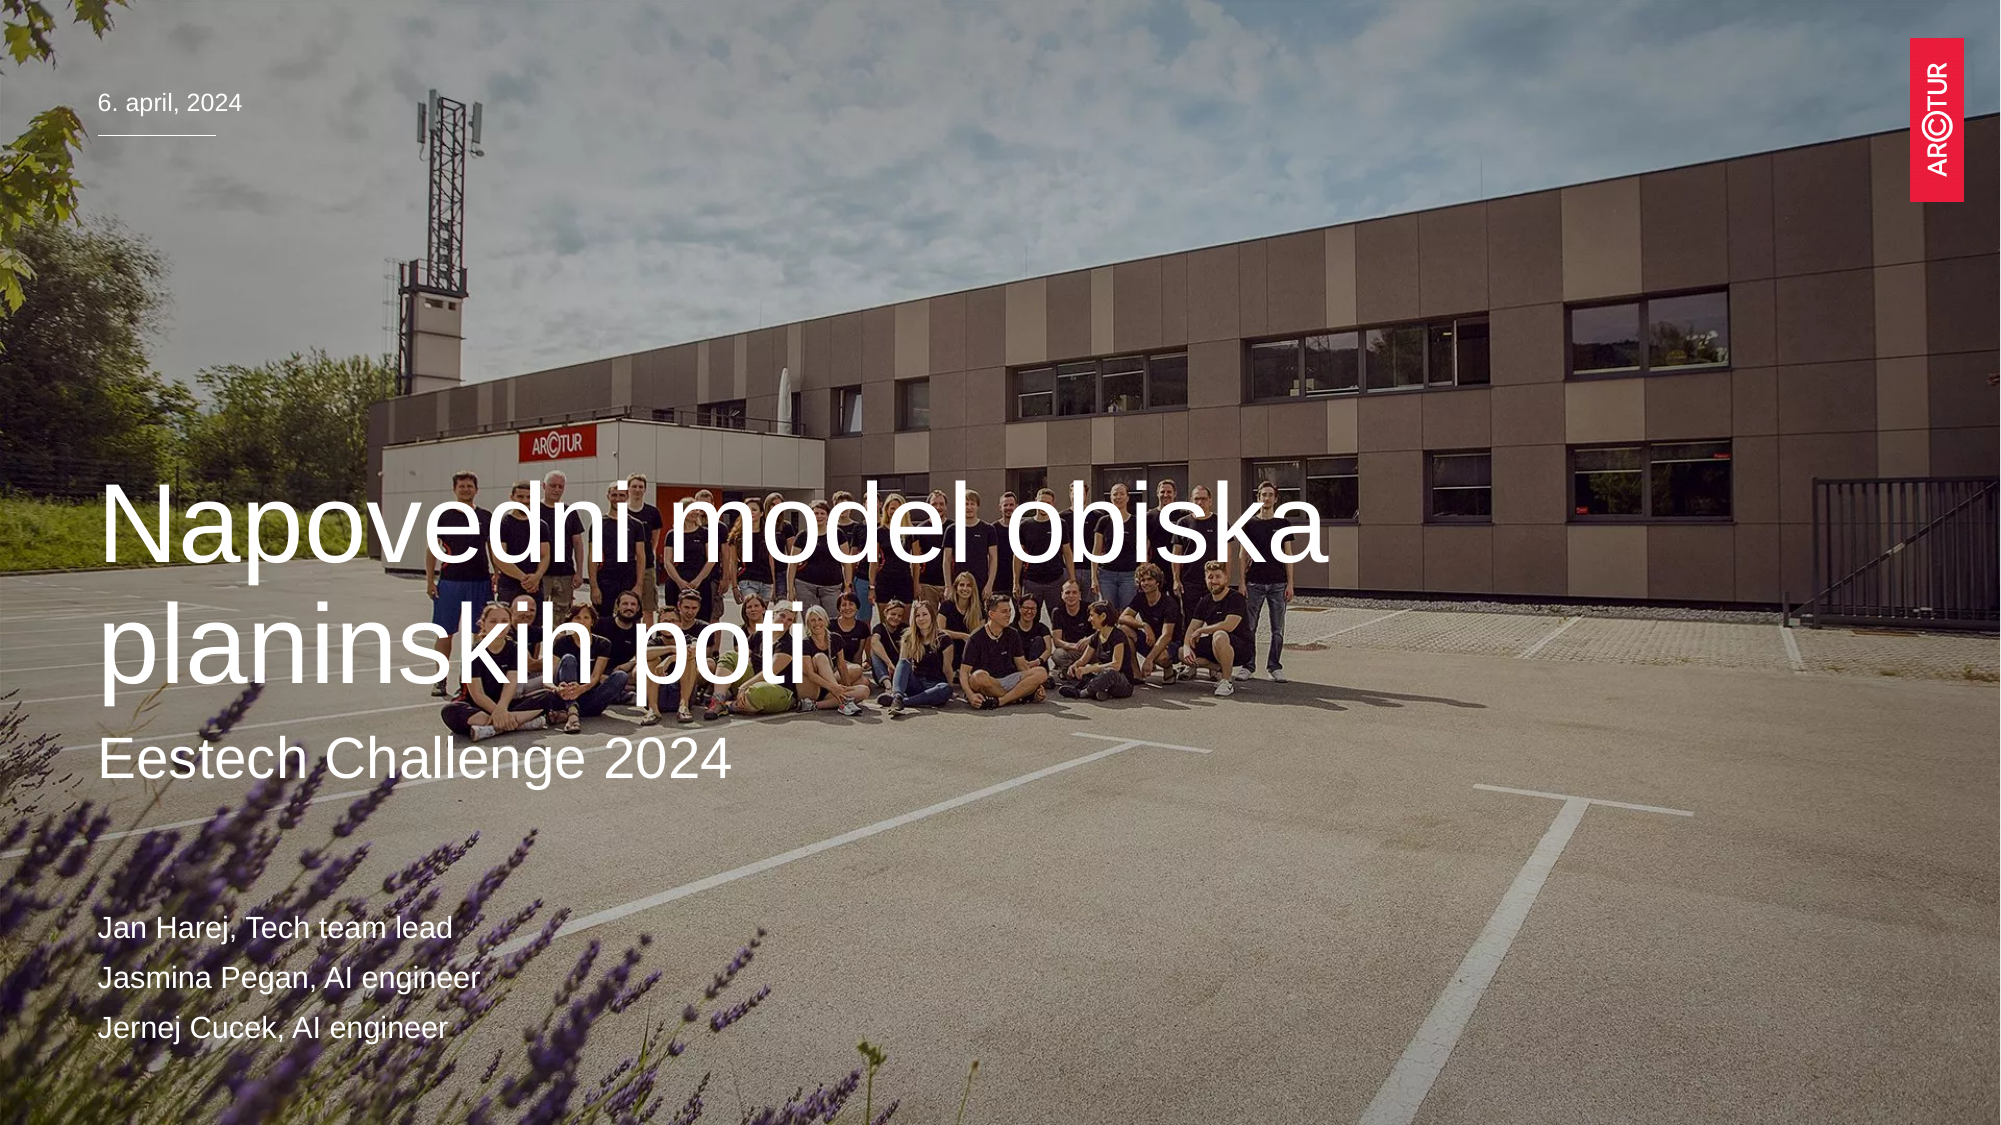

6. april, 2024
# Napovedni model obiska planinskih poti
Eestech Challenge 2024
Jan Harej, Tech team lead
Jasmina Pegan, AI engineer
Jernej Cucek, AI engineer